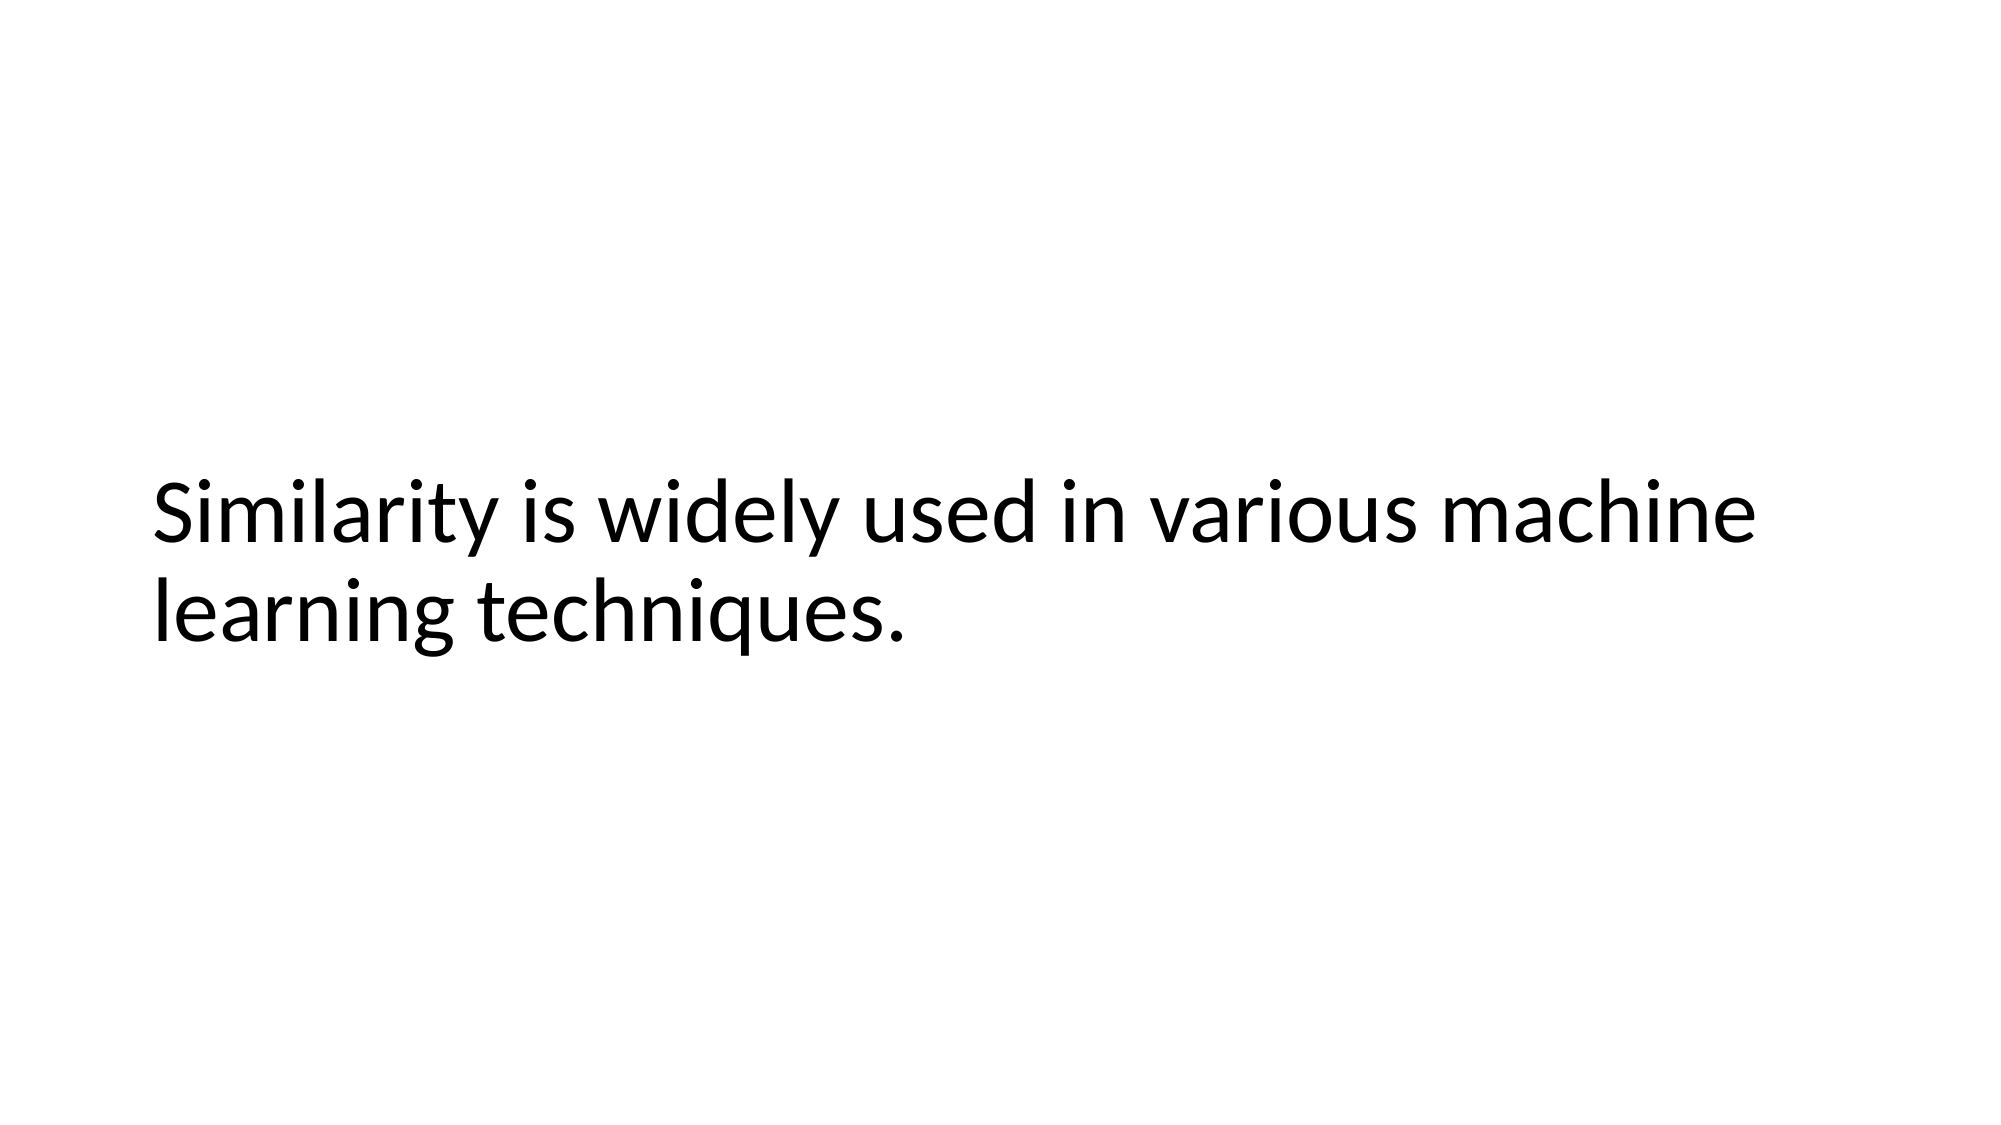

# Similarity is widely used in various machine learning techniques.